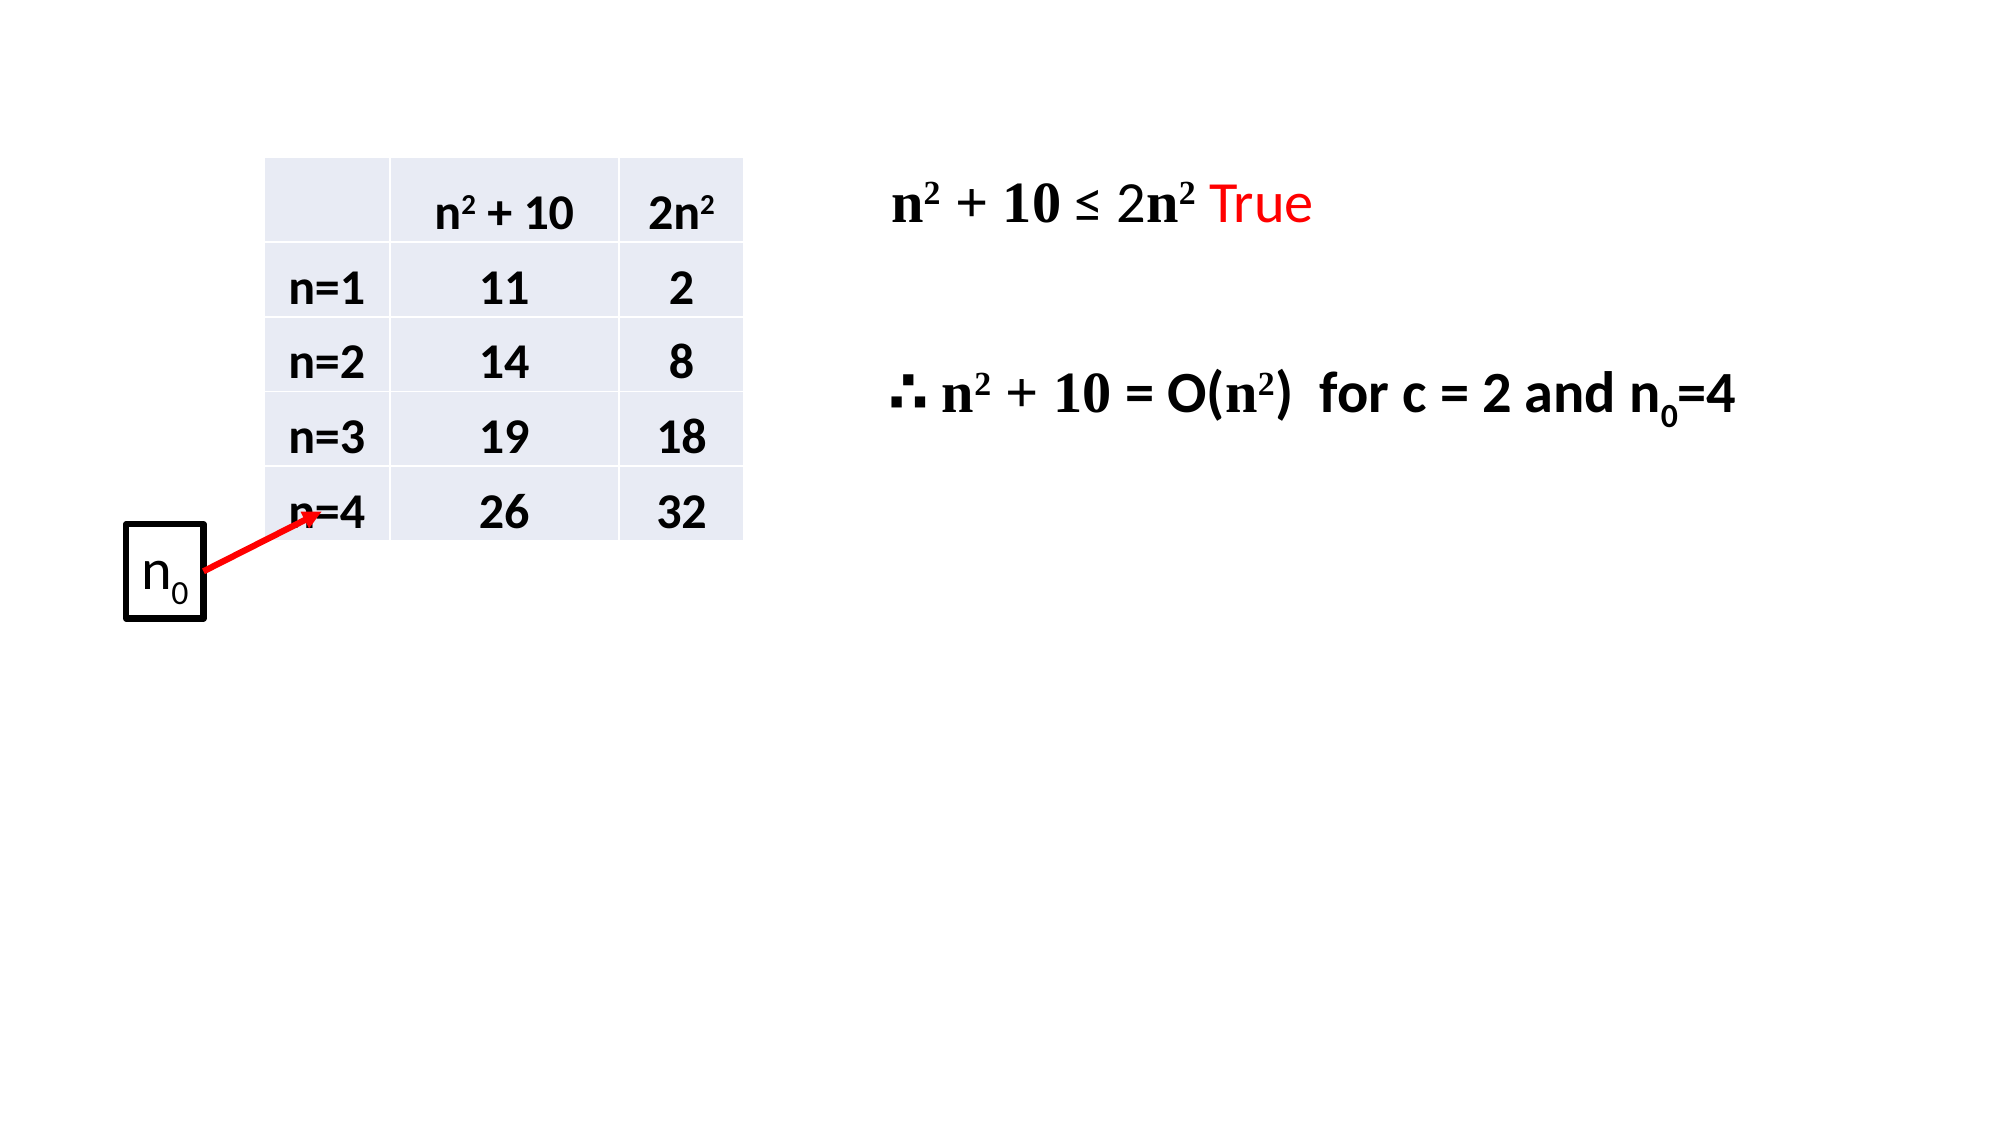

n2 + 10 ≤ 2n2 True
|  | n2 + 10 | 2n2 |
| --- | --- | --- |
| n=1 | 11 | 2 |
| n=2 | 14 | 8 |
| n=3 | 19 | 18 |
| n=4 | 26 | 32 |
∴ n2 + 10 = O(n2)  for c = 2 and n0=4
n0